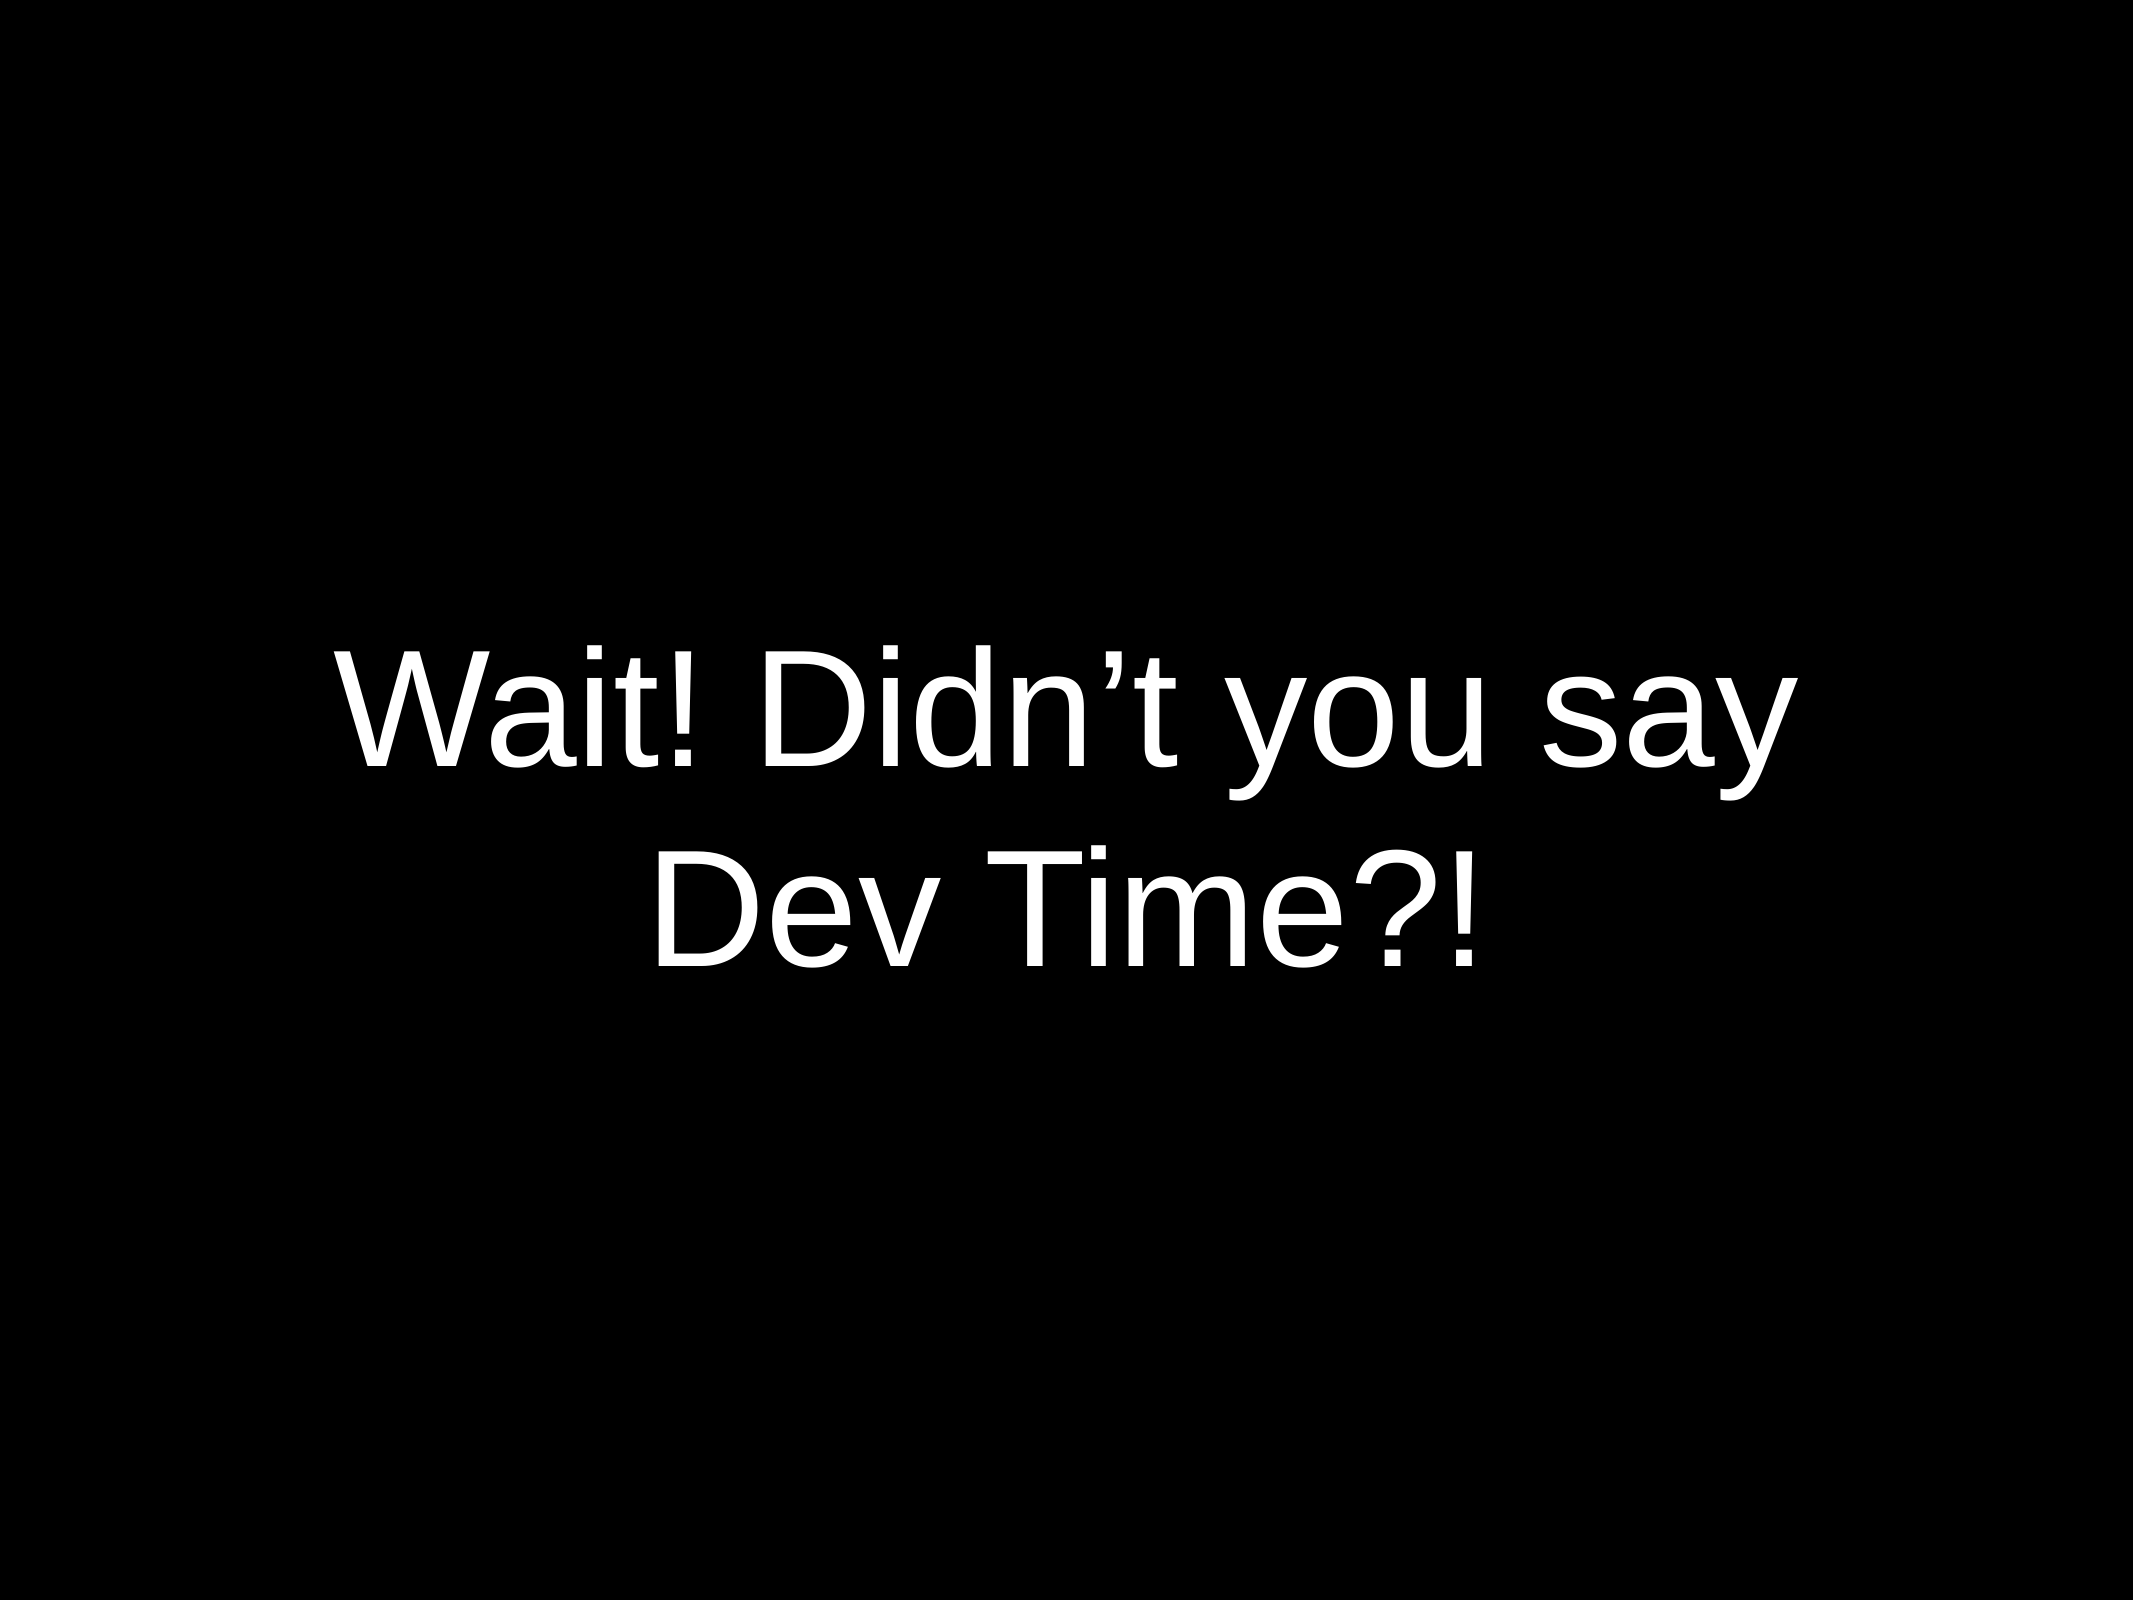

# Wait! Didn’t you say Dev Time?!